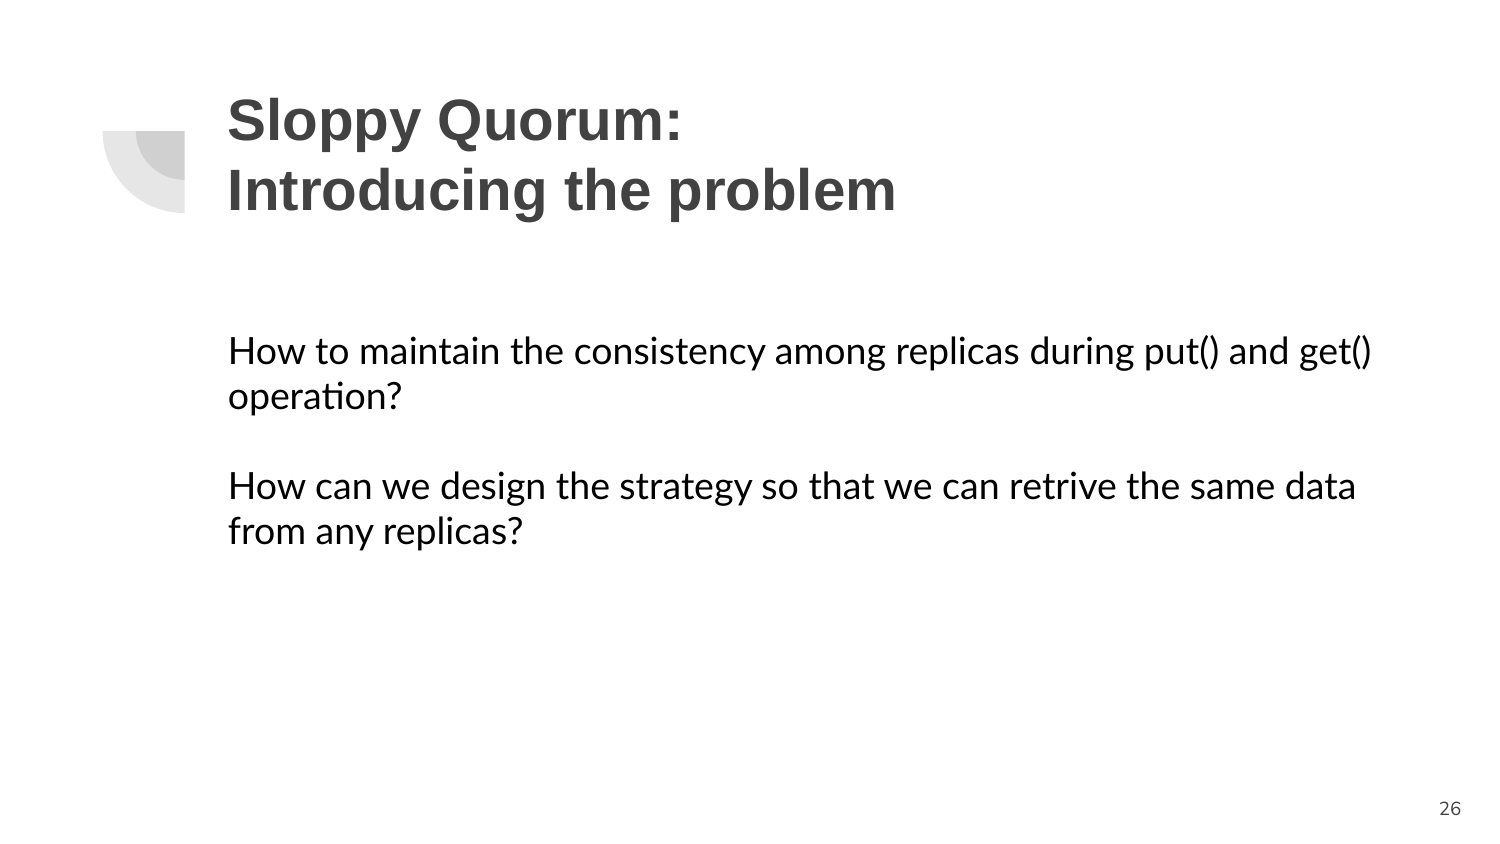

# Sloppy Quorum:
Introducing the problem

How to maintain the consistency among replicas during put() and get() operation?

How can we design the strategy so that we can retrive the same data from any replicas?
26